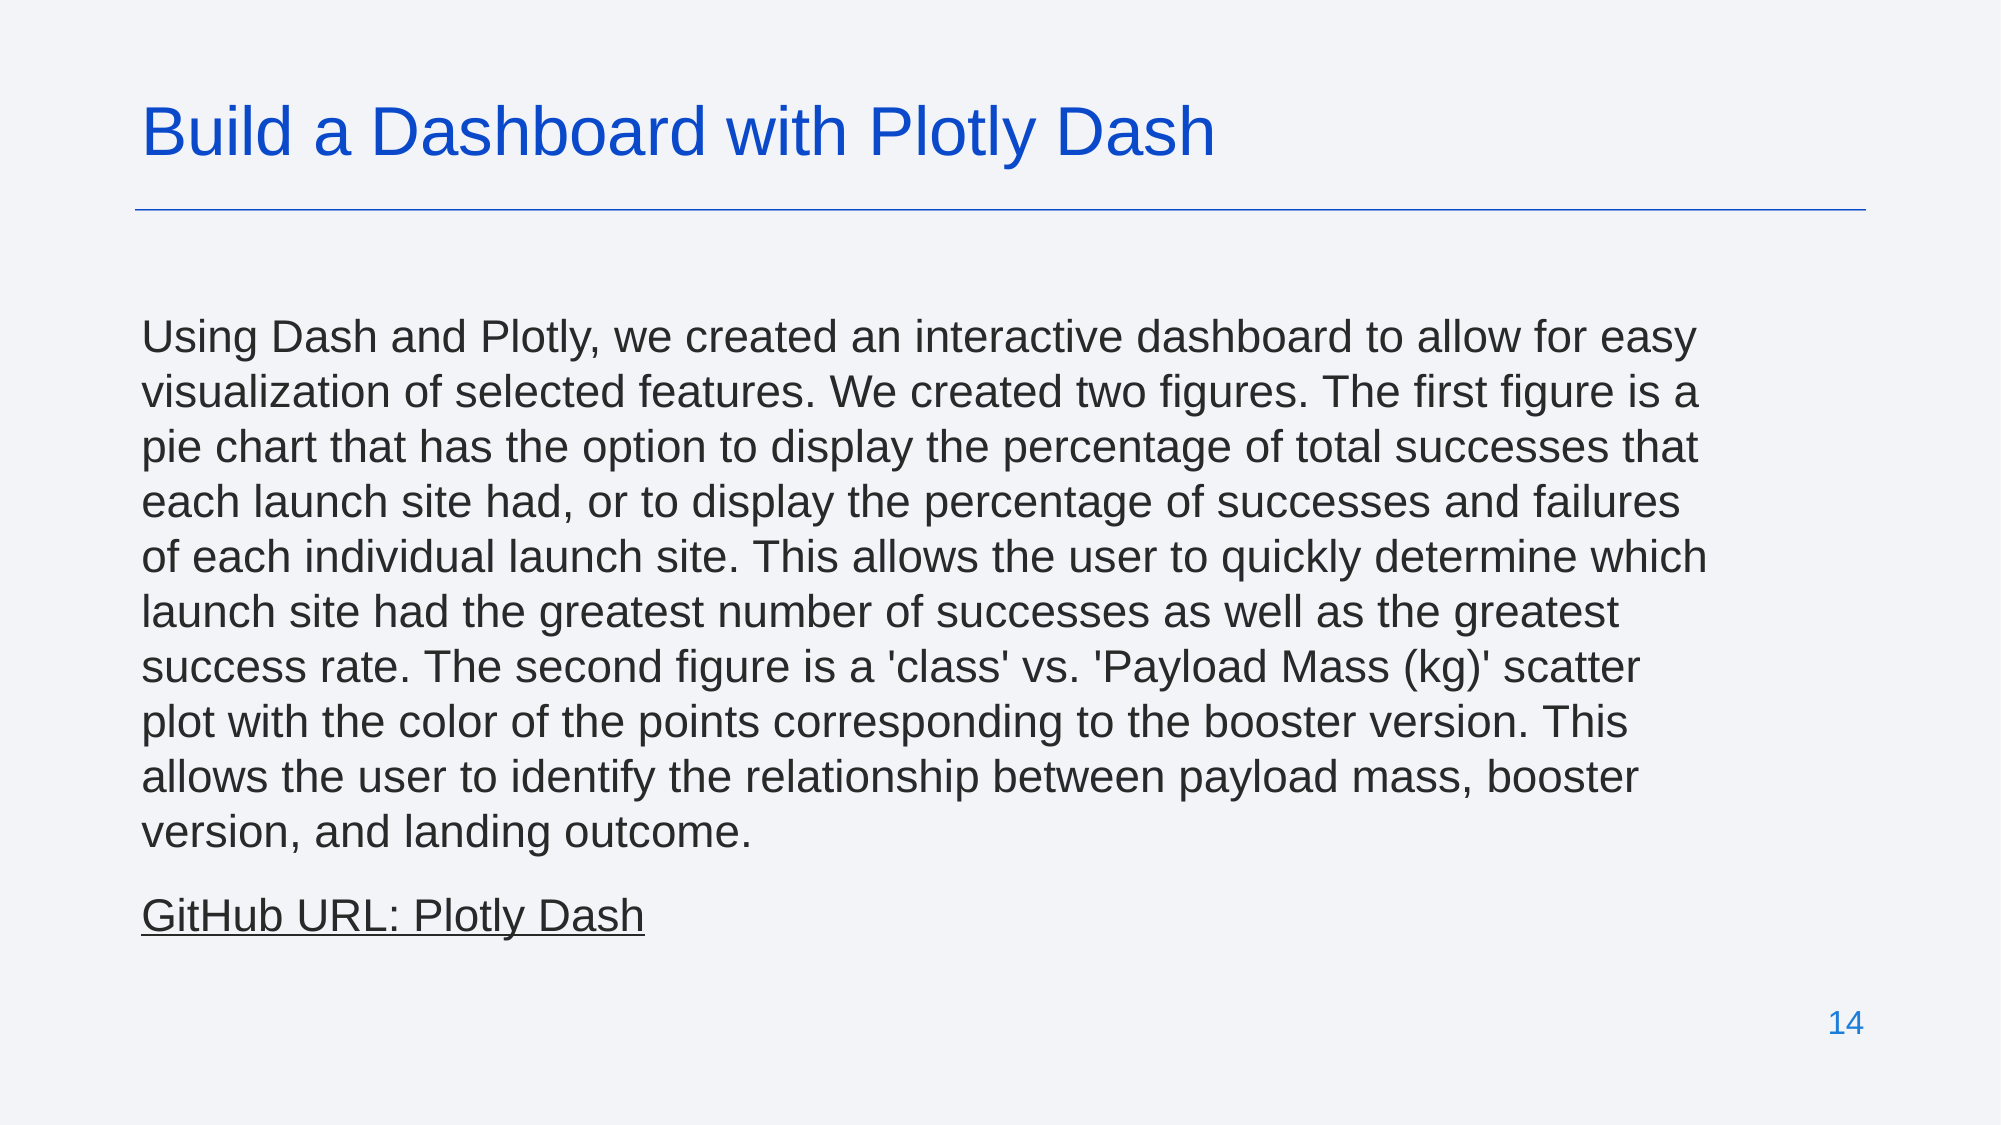

Build a Dashboard with Plotly Dash
Using Dash and Plotly, we created an interactive dashboard to allow for easy visualization of selected features. We created two figures. The first figure is a pie chart that has the option to display the percentage of total successes that each launch site had, or to display the percentage of successes and failures of each individual launch site. This allows the user to quickly determine which launch site had the greatest number of successes as well as the greatest success rate. The second figure is a 'class' vs. 'Payload Mass (kg)' scatter plot with the color of the points corresponding to the booster version. This allows the user to identify the relationship between payload mass, booster version, and landing outcome.
GitHub URL: Plotly Dash
14